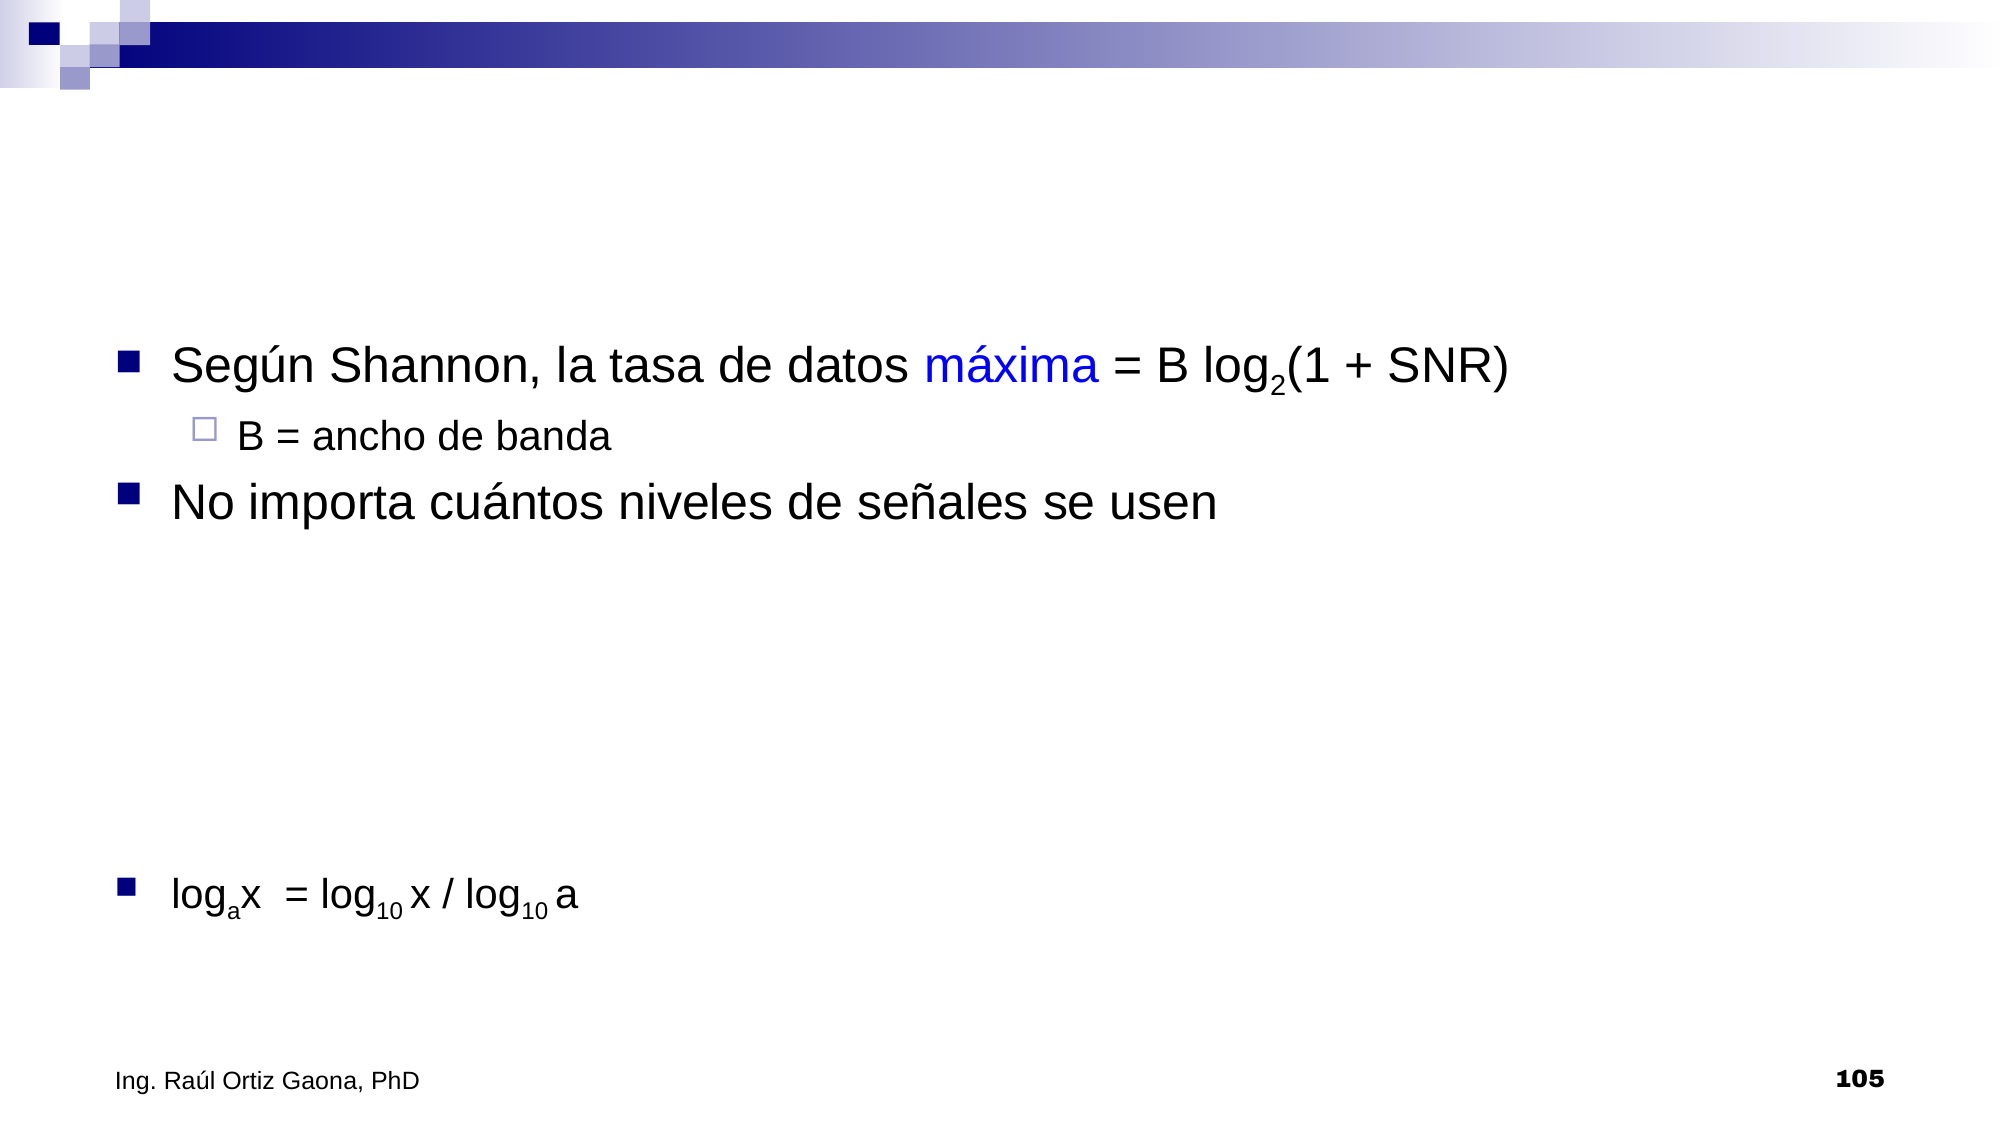

#
Según Shannon, la tasa de datos máxima = B log2(1 + SNR)
B = ancho de banda
No importa cuántos niveles de señales se usen

logax  = log10 x / log10 a
Ing. Raúl Ortiz Gaona, PhD
105